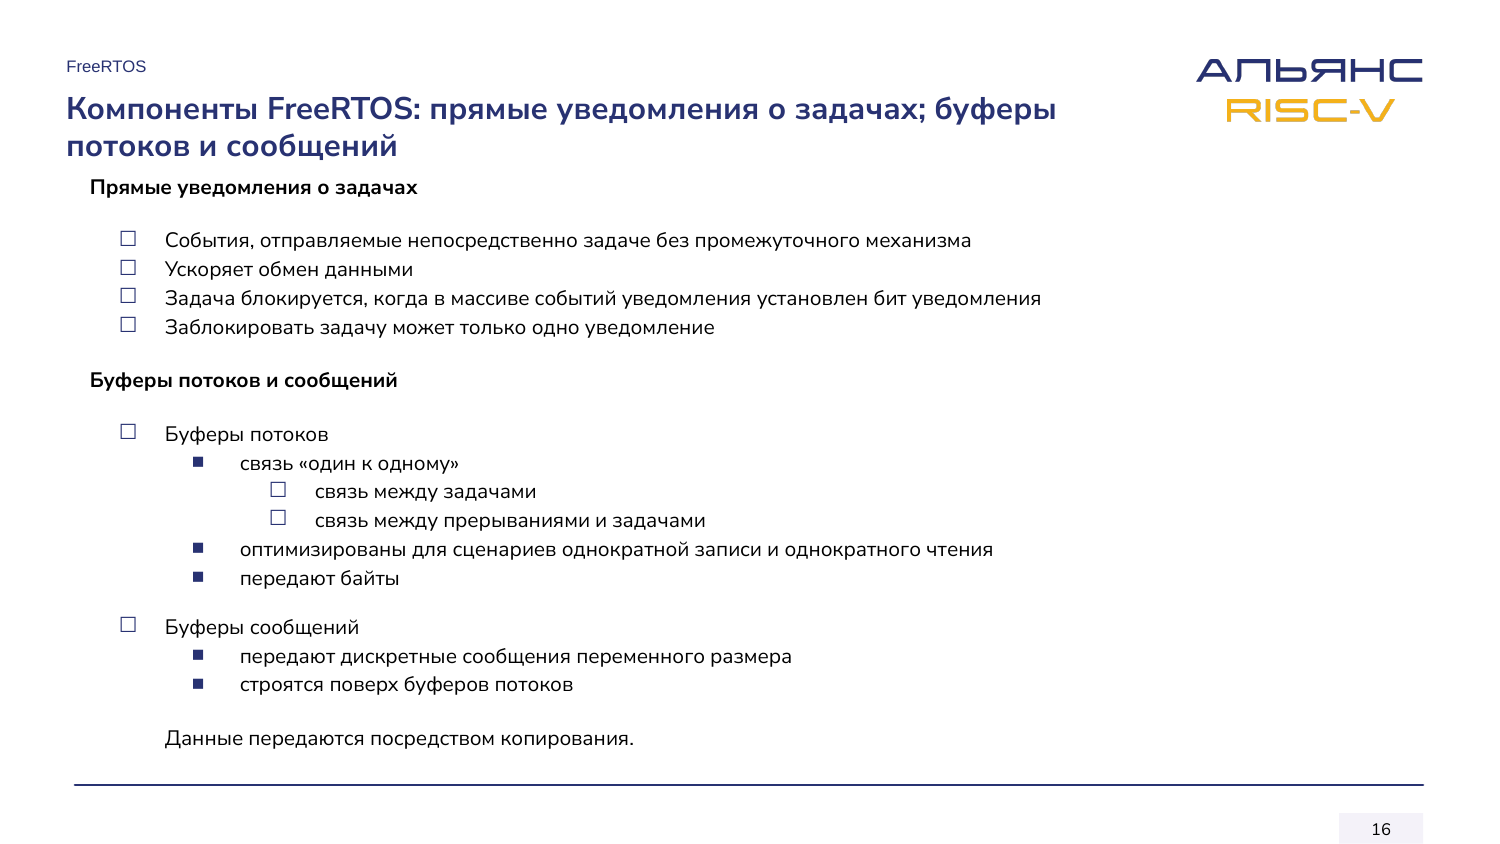

FreeRTOS
# Компоненты FreeRTOS: прямые уведомления о задачах; буферы потоков и сообщений
Прямые уведомления о задачах
События, отправляемые непосредственно задаче без промежуточного механизма
Ускоряет обмен данными
Задача блокируется, когда в массиве событий уведомления установлен бит уведомления
Заблокировать задачу может только одно уведомление
Буферы потоков и сообщений
Буферы потоков
связь «один к одному»
связь между задачами
связь между прерываниями и задачами
оптимизированы для сценариев однократной записи и однократного чтения
передают байты
Буферы сообщений
передают дискретные сообщения переменного размера
строятся поверх буферов потоков
Данные передаются посредством копирования.